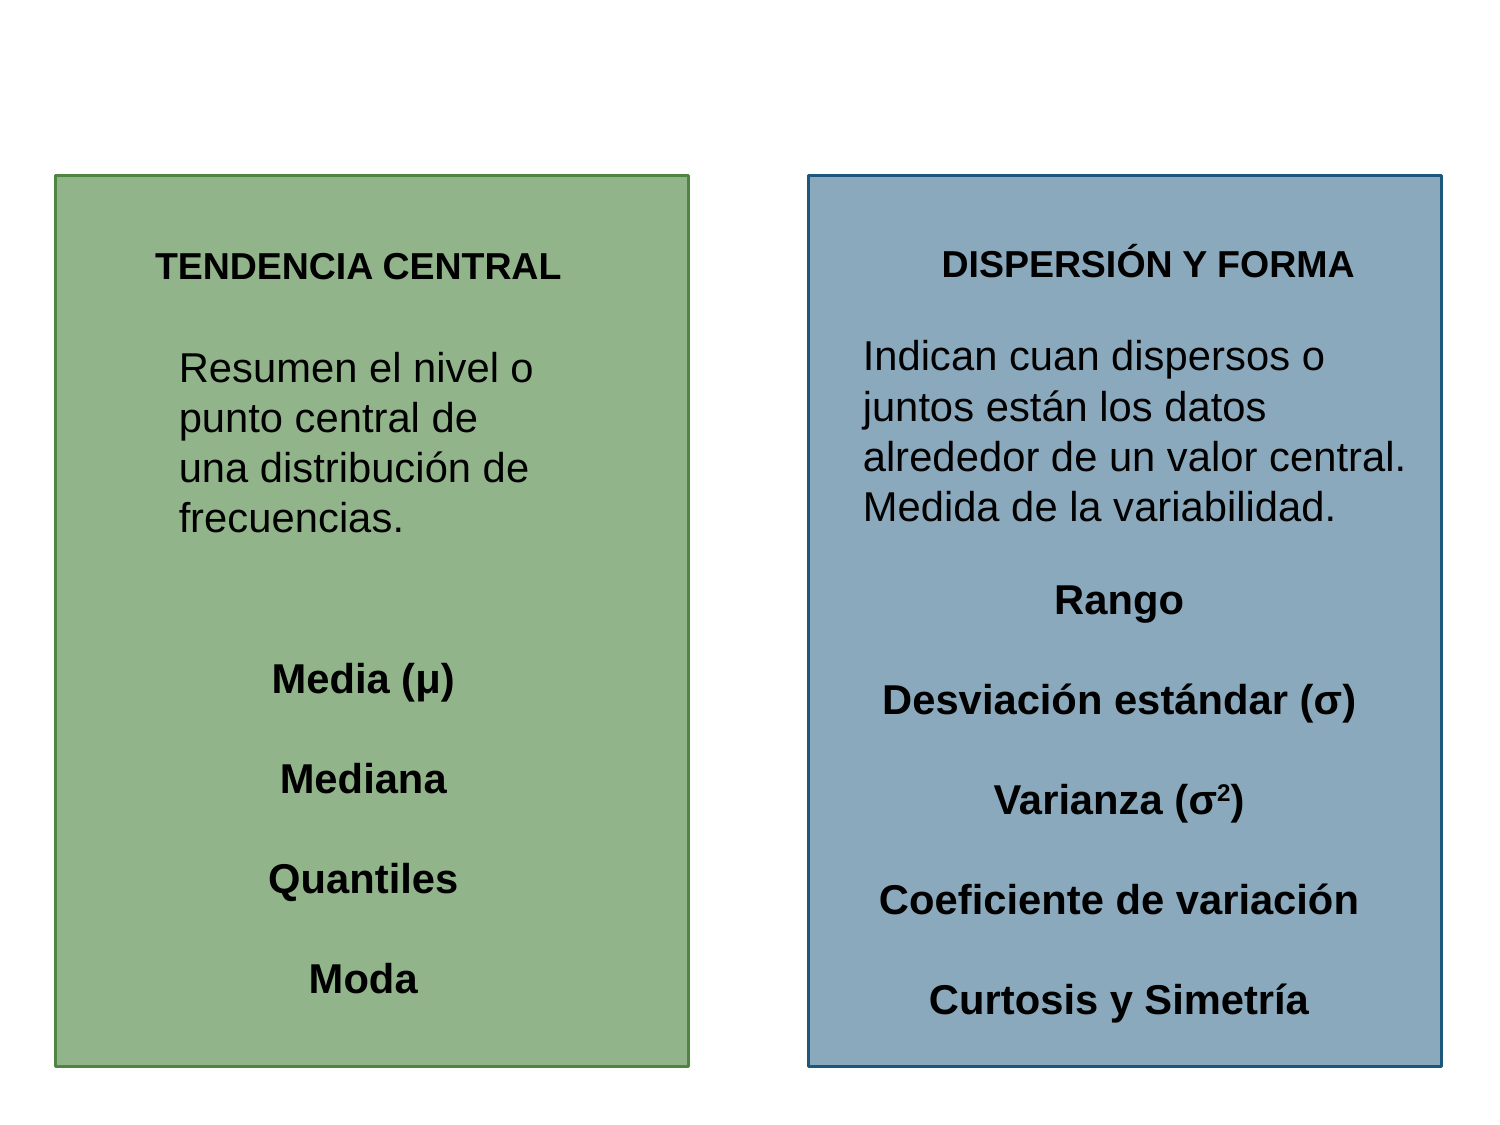

DISPERSIÓN Y FORMA
TENDENCIA CENTRAL
Indican cuan dispersos o juntos están los datos alrededor de un valor central. Medida de la variabilidad.
Resumen el nivel o punto central de una distribución de frecuencias.
Rango

Desviación estándar (σ)

Varianza (σ2)

Coeficiente de variación

Curtosis y Simetría

Media (μ)

Mediana

Quantiles

Moda